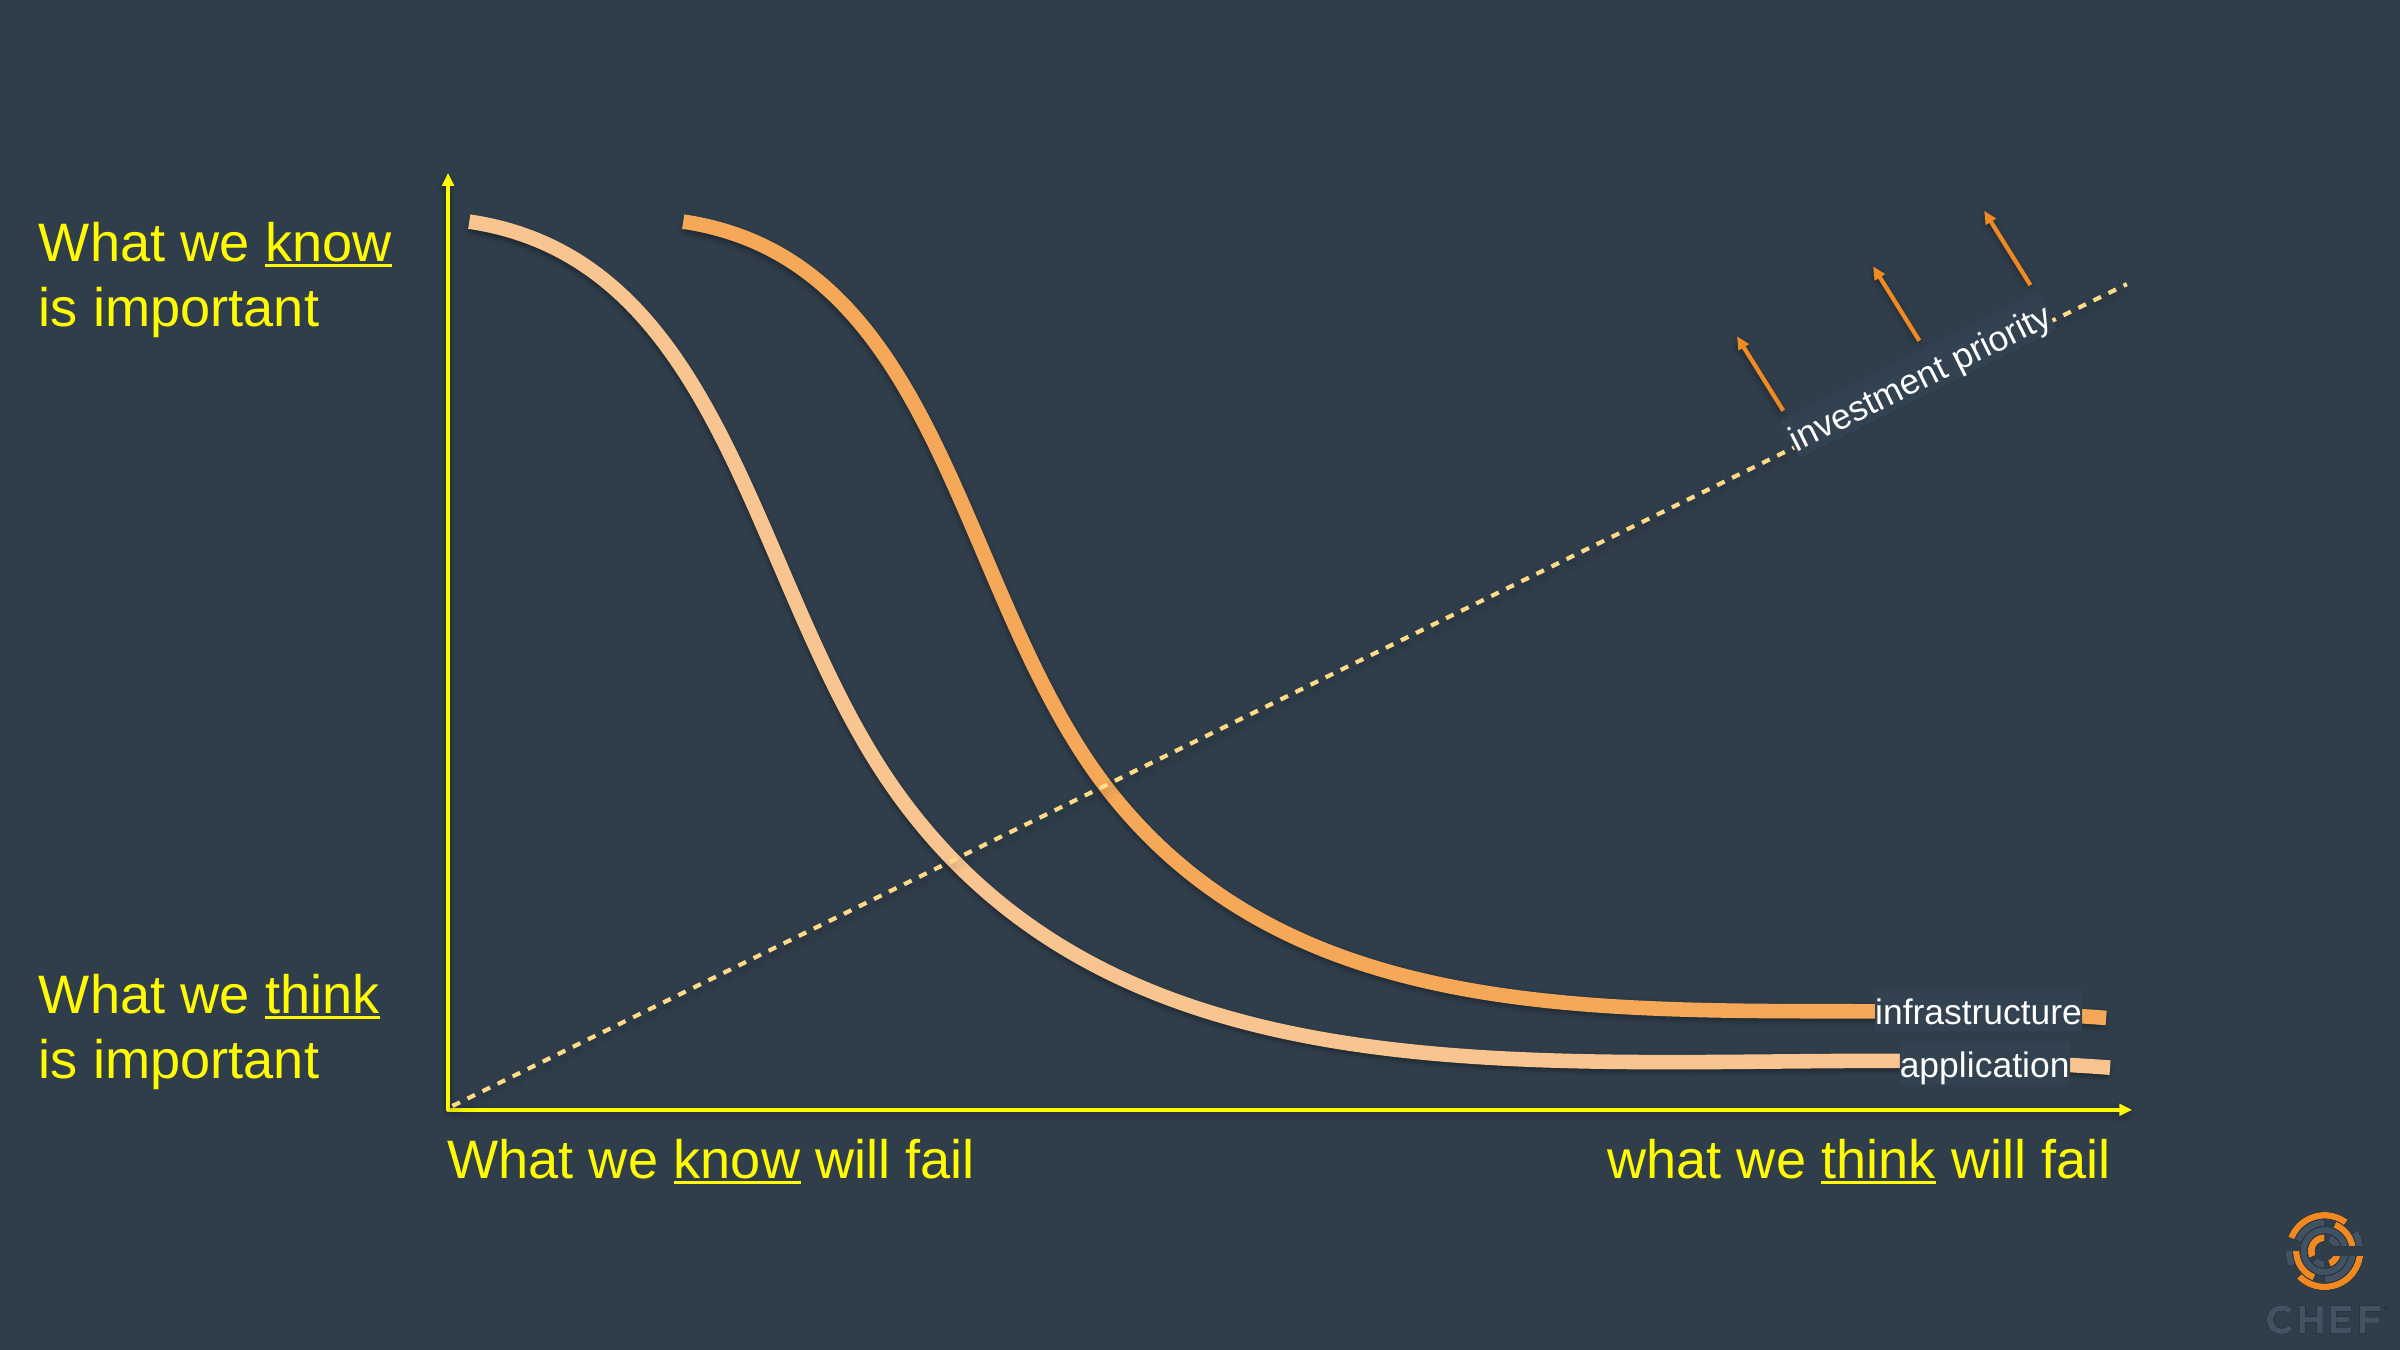

What we know is important

investment priority

What we think is important
infrastructure
application

What we know will fail
what we think will fail
4